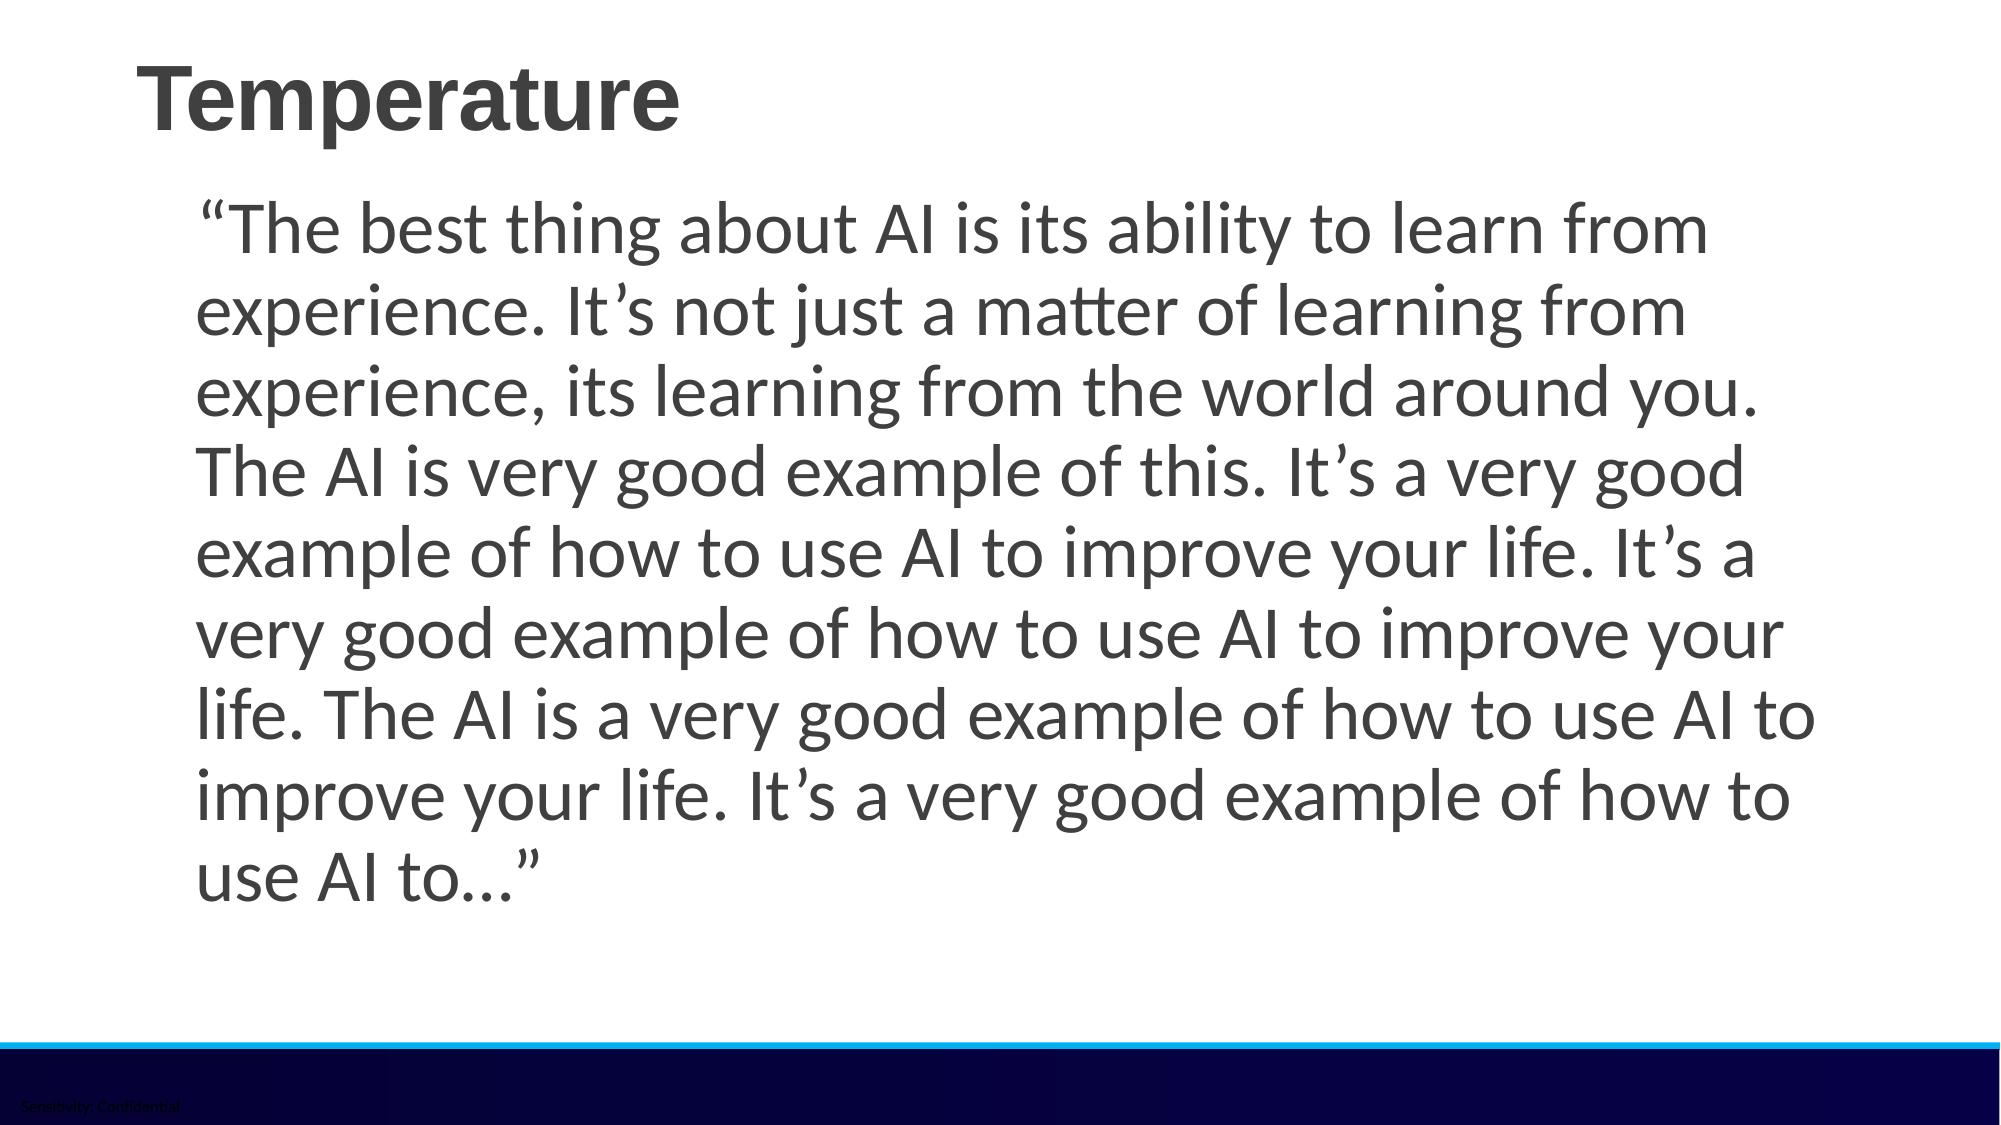

# Temperature
“The best thing about AI is its ability to learn from experience. It’s not just a matter of learning from experience, its learning from the world around you. The AI is very good example of this. It’s a very good example of how to use AI to improve your life. It’s a very good example of how to use AI to improve your life. The AI is a very good example of how to use AI to improve your life. It’s a very good example of how to use AI to…”